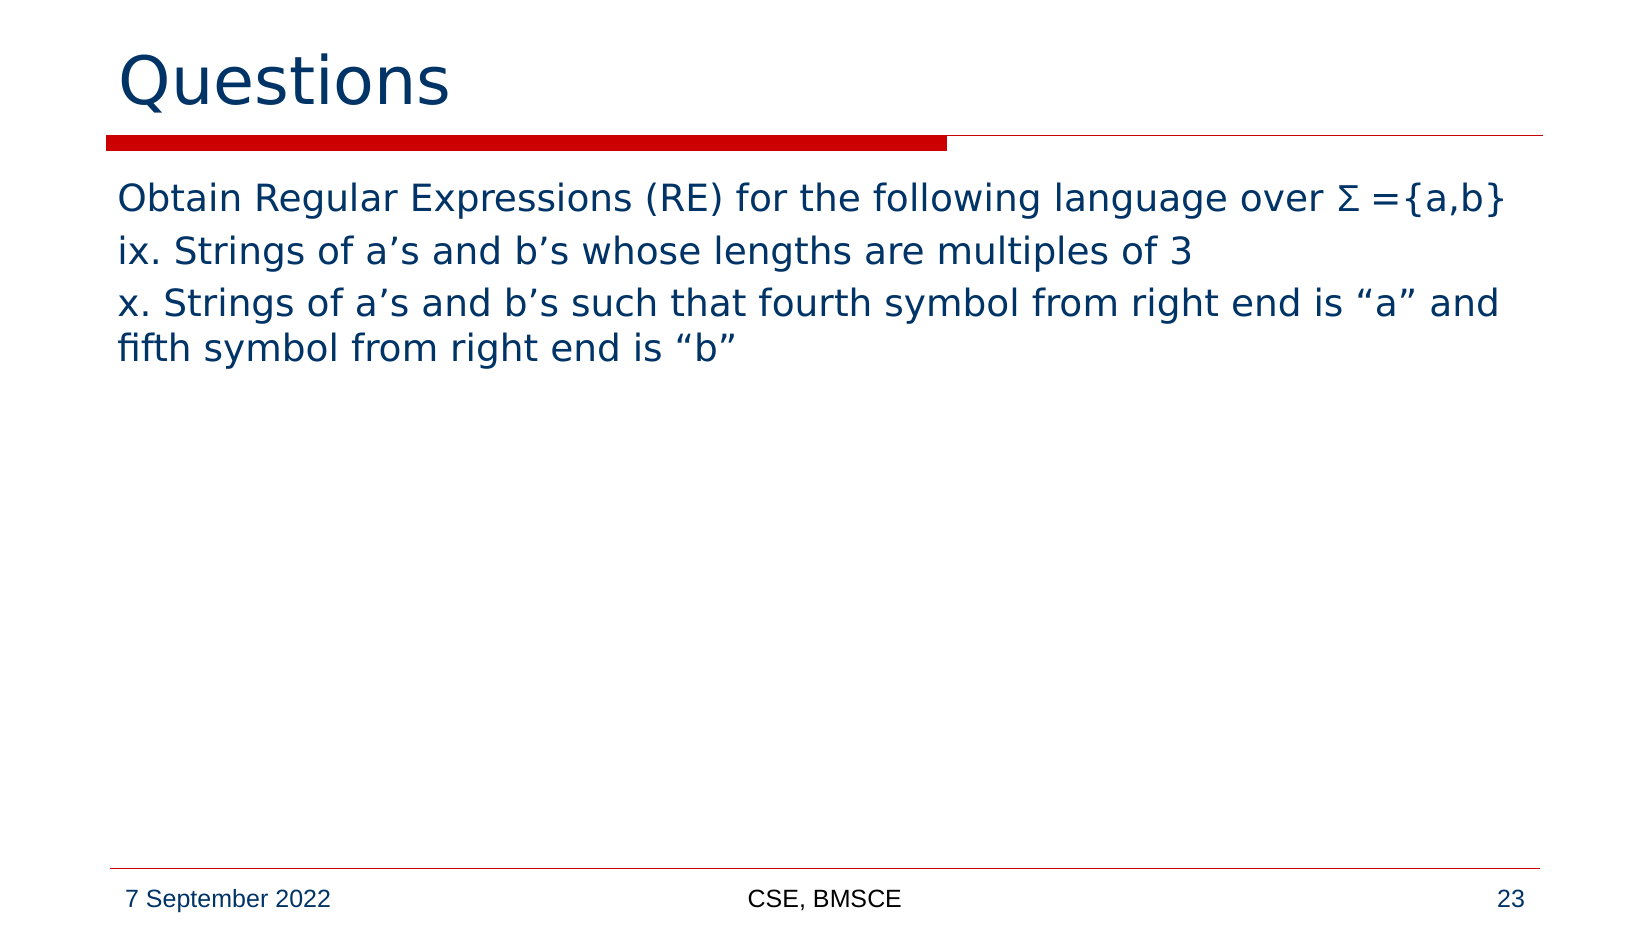

# Questions
Obtain Regular Expressions (RE) for the following language over Σ ={a,b}
ix. Strings of a’s and b’s whose lengths are multiples of 3
x. Strings of a’s and b’s such that fourth symbol from right end is “a” and fifth symbol from right end is “b”

CSE, BMSCE
23
7 September 2022